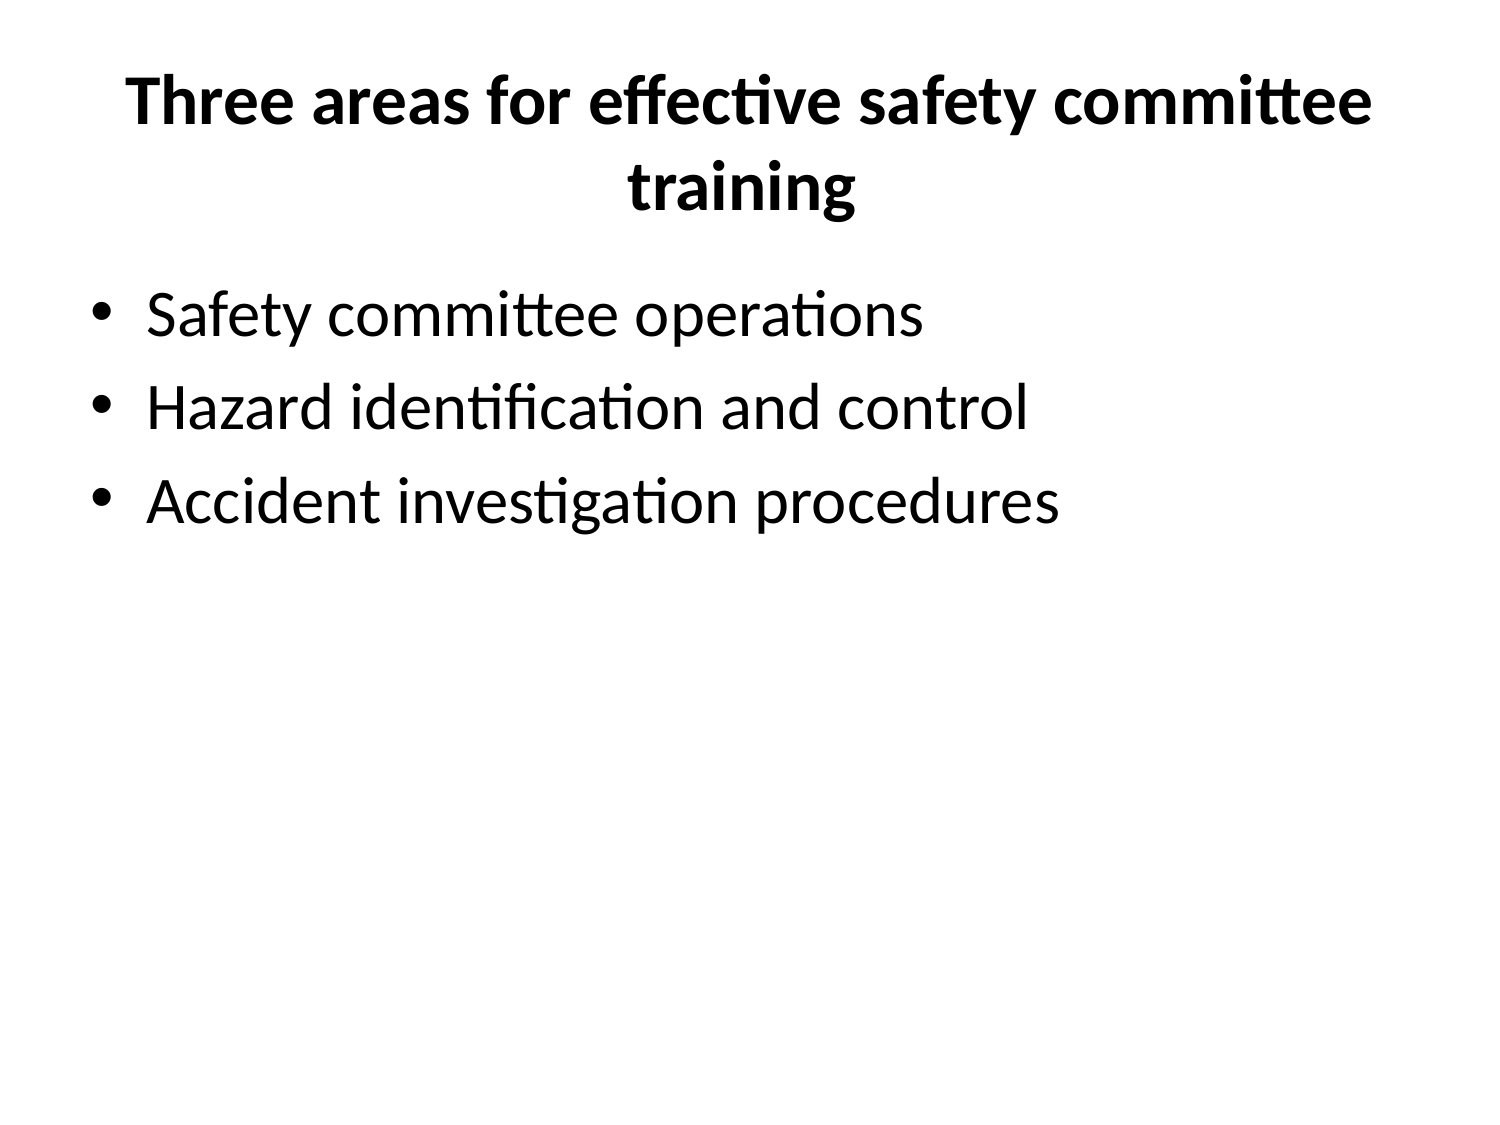

# Three areas for effective safety committee training
Safety committee operations
Hazard identification and control
Accident investigation procedures